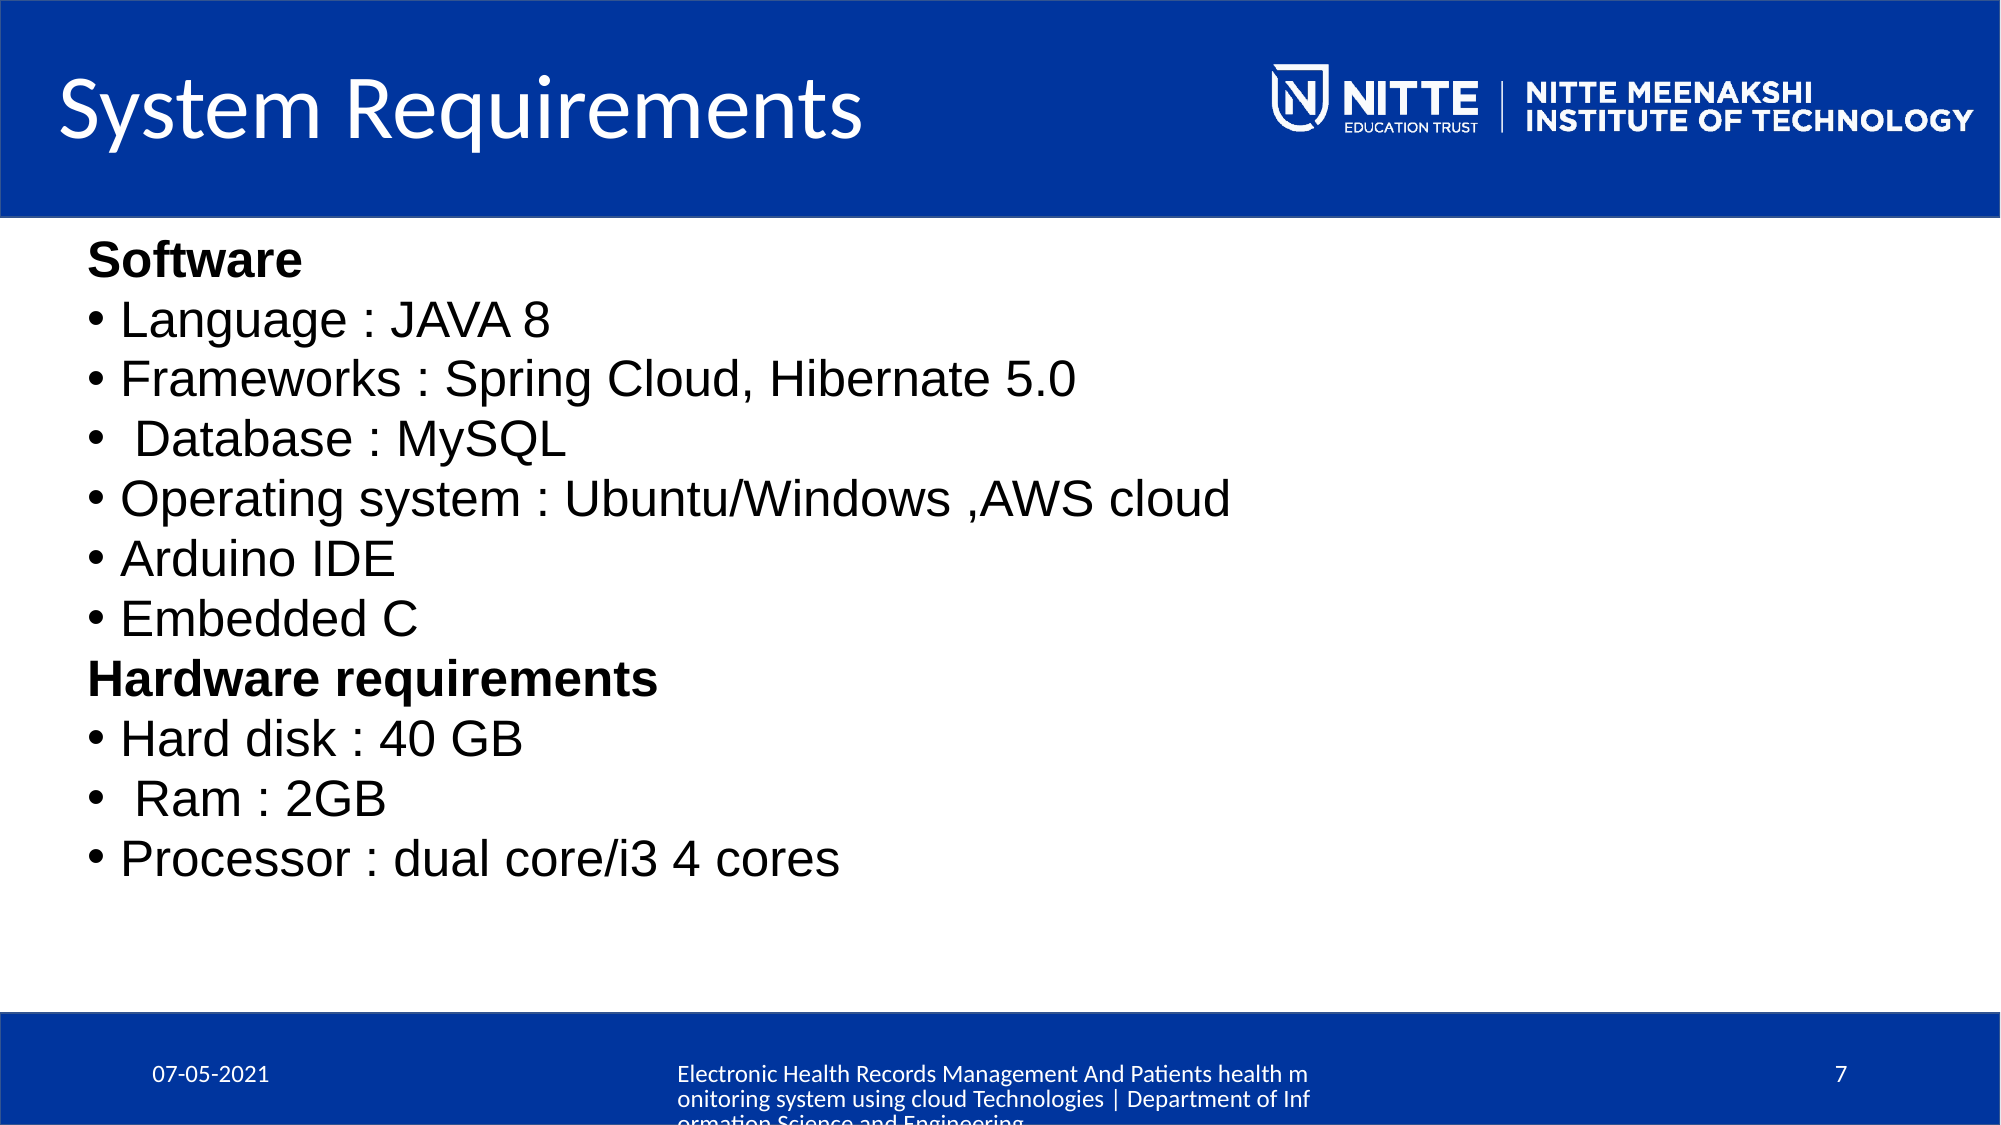

# System Requirements

Software
Language : JAVA 8
Frameworks : Spring Cloud, Hibernate 5.0
 Database : MySQL
Operating system : Ubuntu/Windows ,AWS cloud
Arduino IDE
Embedded C
Hardware requirements
Hard disk : 40 GB
 Ram : 2GB
Processor : dual core/i3 4 cores

07-05-2021
Electronic Health Records Management And Patients health monitoring system using cloud Technologies | Department of Information Science and Engineering
7